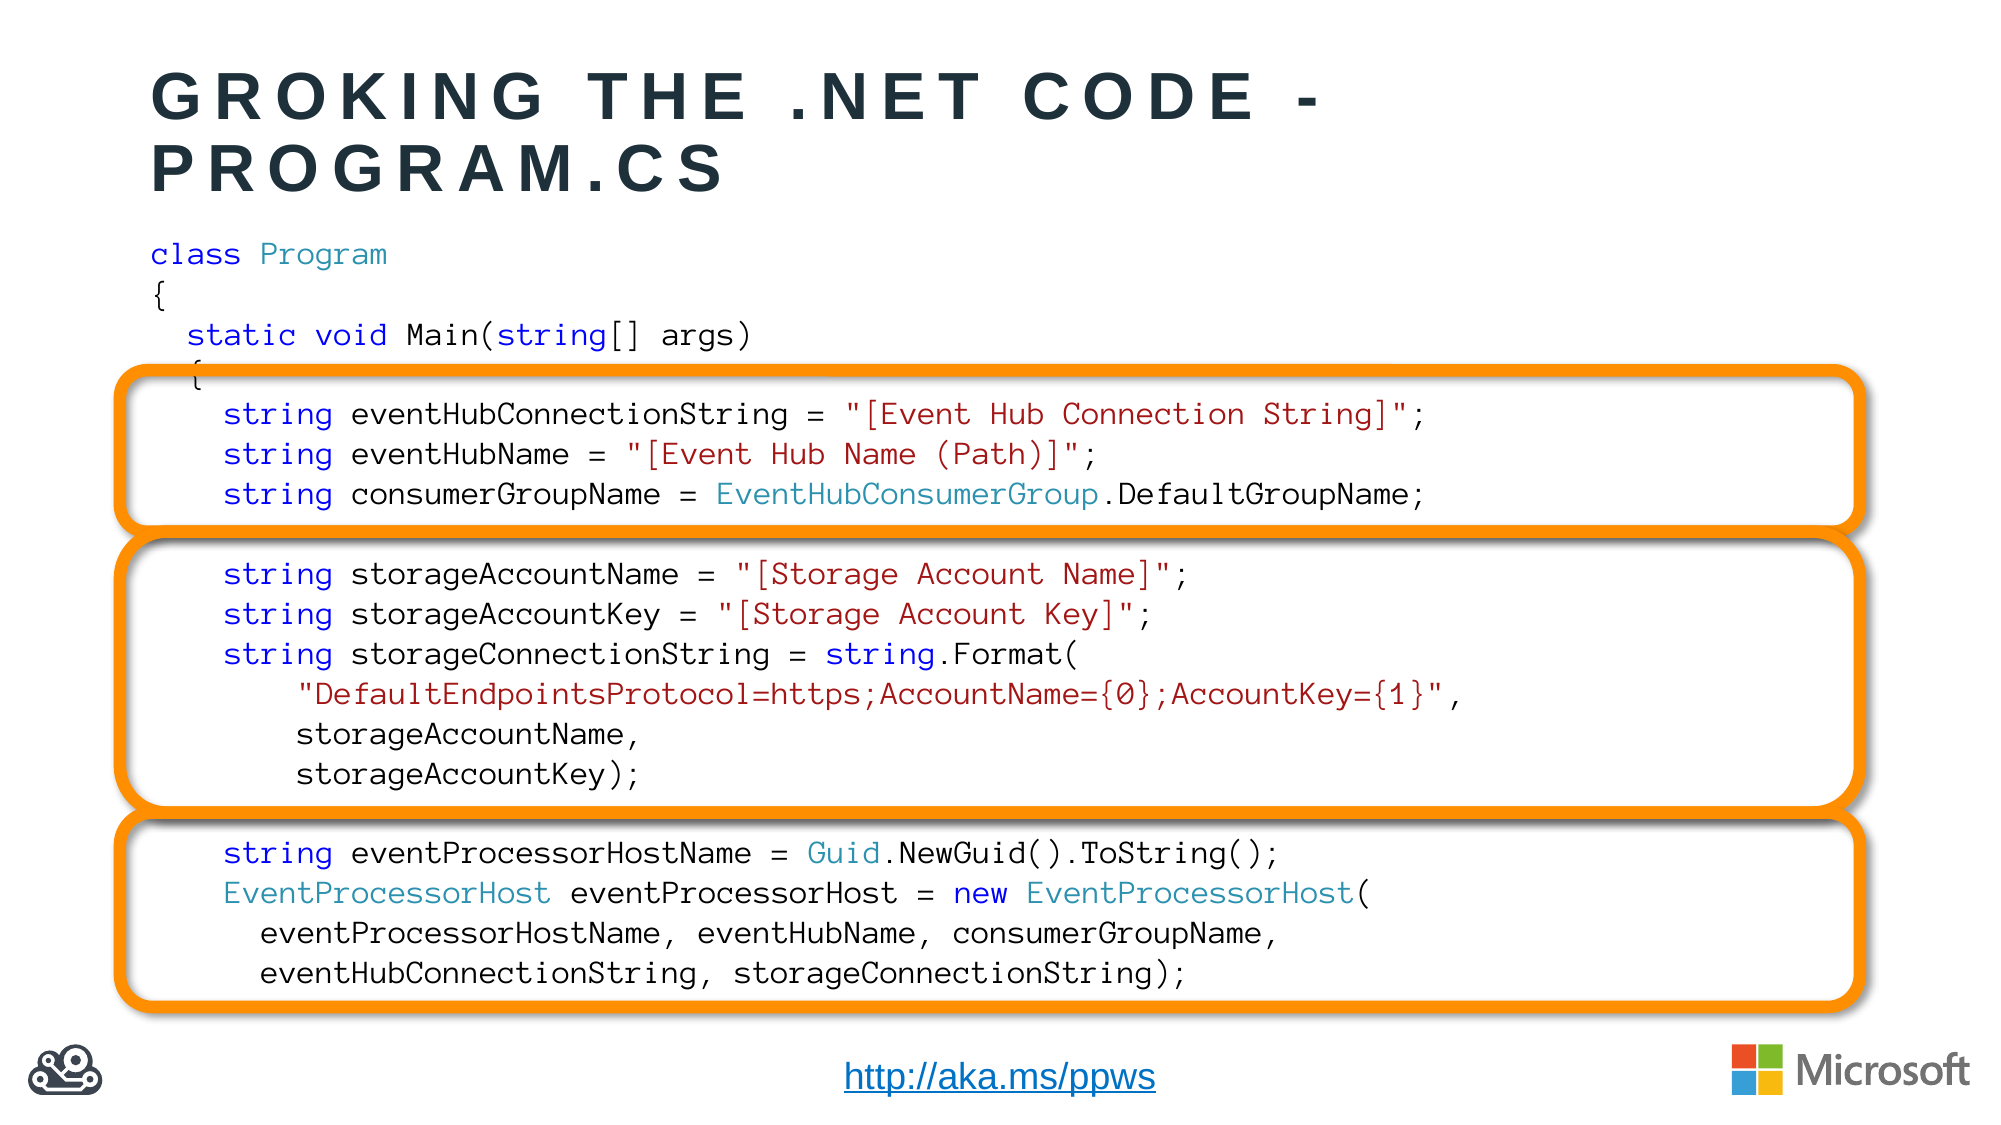

# Groking the .nET code -  PROGRAM.cs
class Program
{
  static void Main(string[] args)
  {
    string eventHubConnectionString = "[Event Hub Connection String]";
    string eventHubName = "[Event Hub Name (Path)]";
    string consumerGroupName = EventHubConsumerGroup.DefaultGroupName;

    string storageAccountName = "[Storage Account Name]";
    string storageAccountKey = "[Storage Account Key]";
    string storageConnectionString = string.Format(
        "DefaultEndpointsProtocol=https;AccountName={0};AccountKey={1}",
        storageAccountName,
        storageAccountKey);

    string eventProcessorHostName = Guid.NewGuid().ToString();
    EventProcessorHost eventProcessorHost = new EventProcessorHost(
      eventProcessorHostName, eventHubName, consumerGroupName,
      eventHubConnectionString, storageConnectionString);